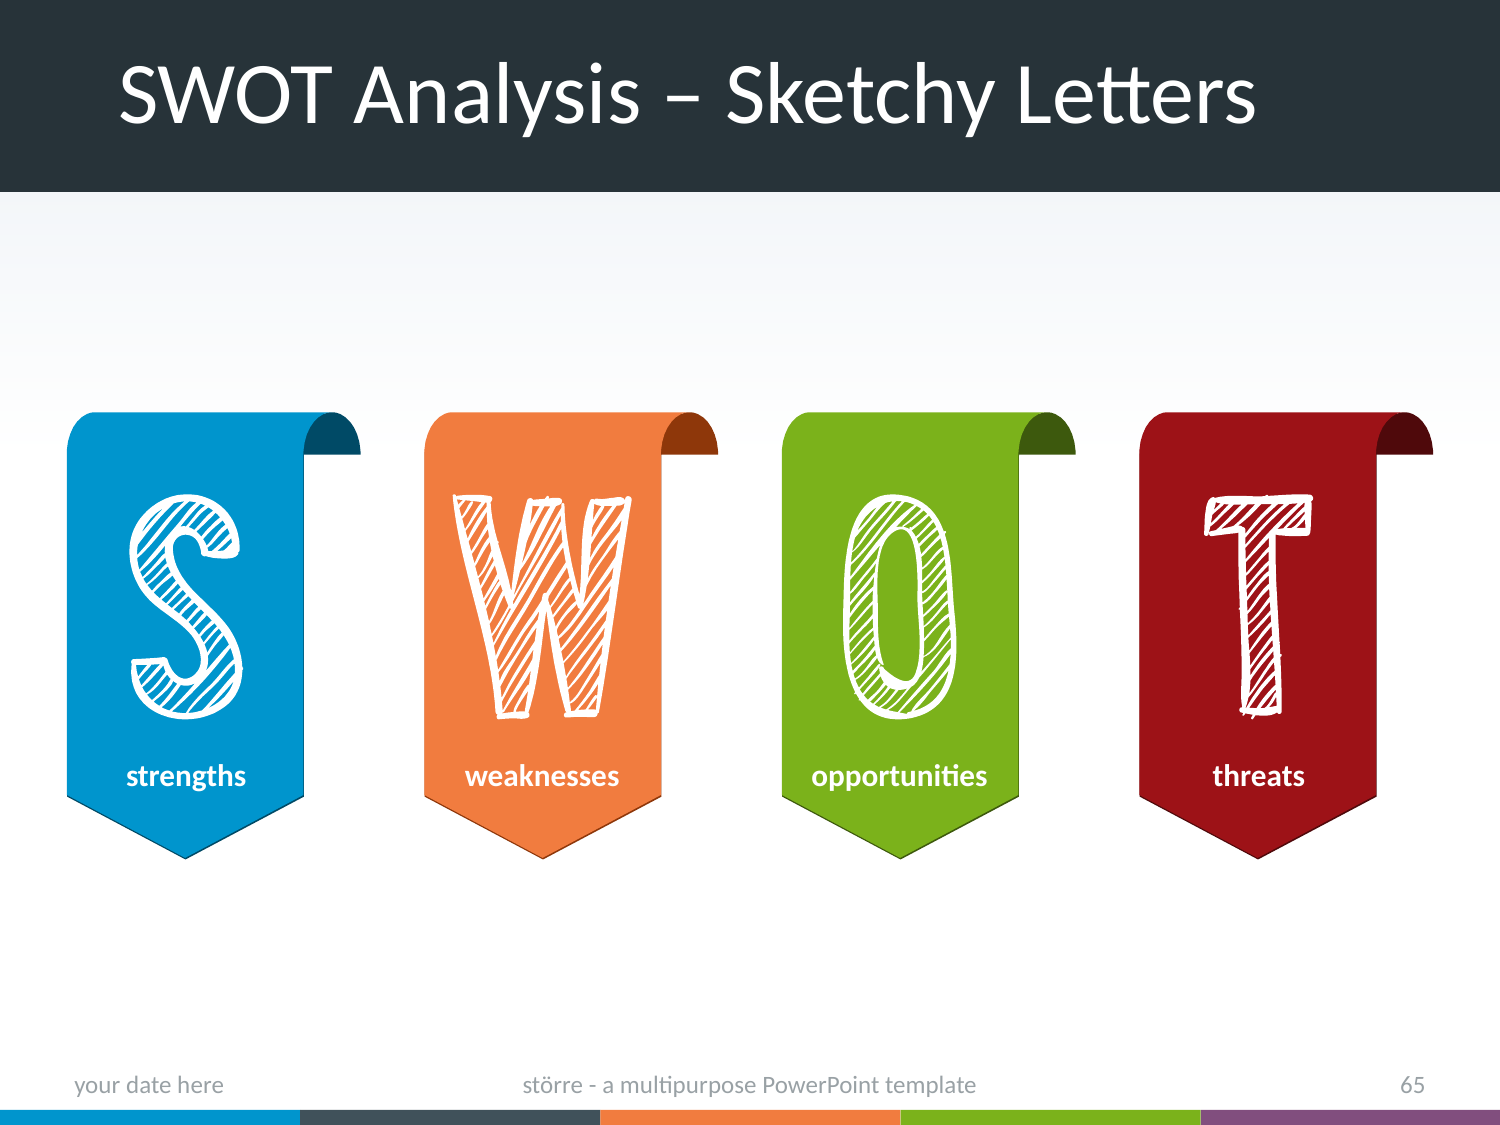

# SWOT Analysis – Sketchy Letters

strengths
weaknesses
opportunities
threats
your date here
större - a multipurpose PowerPoint template
65